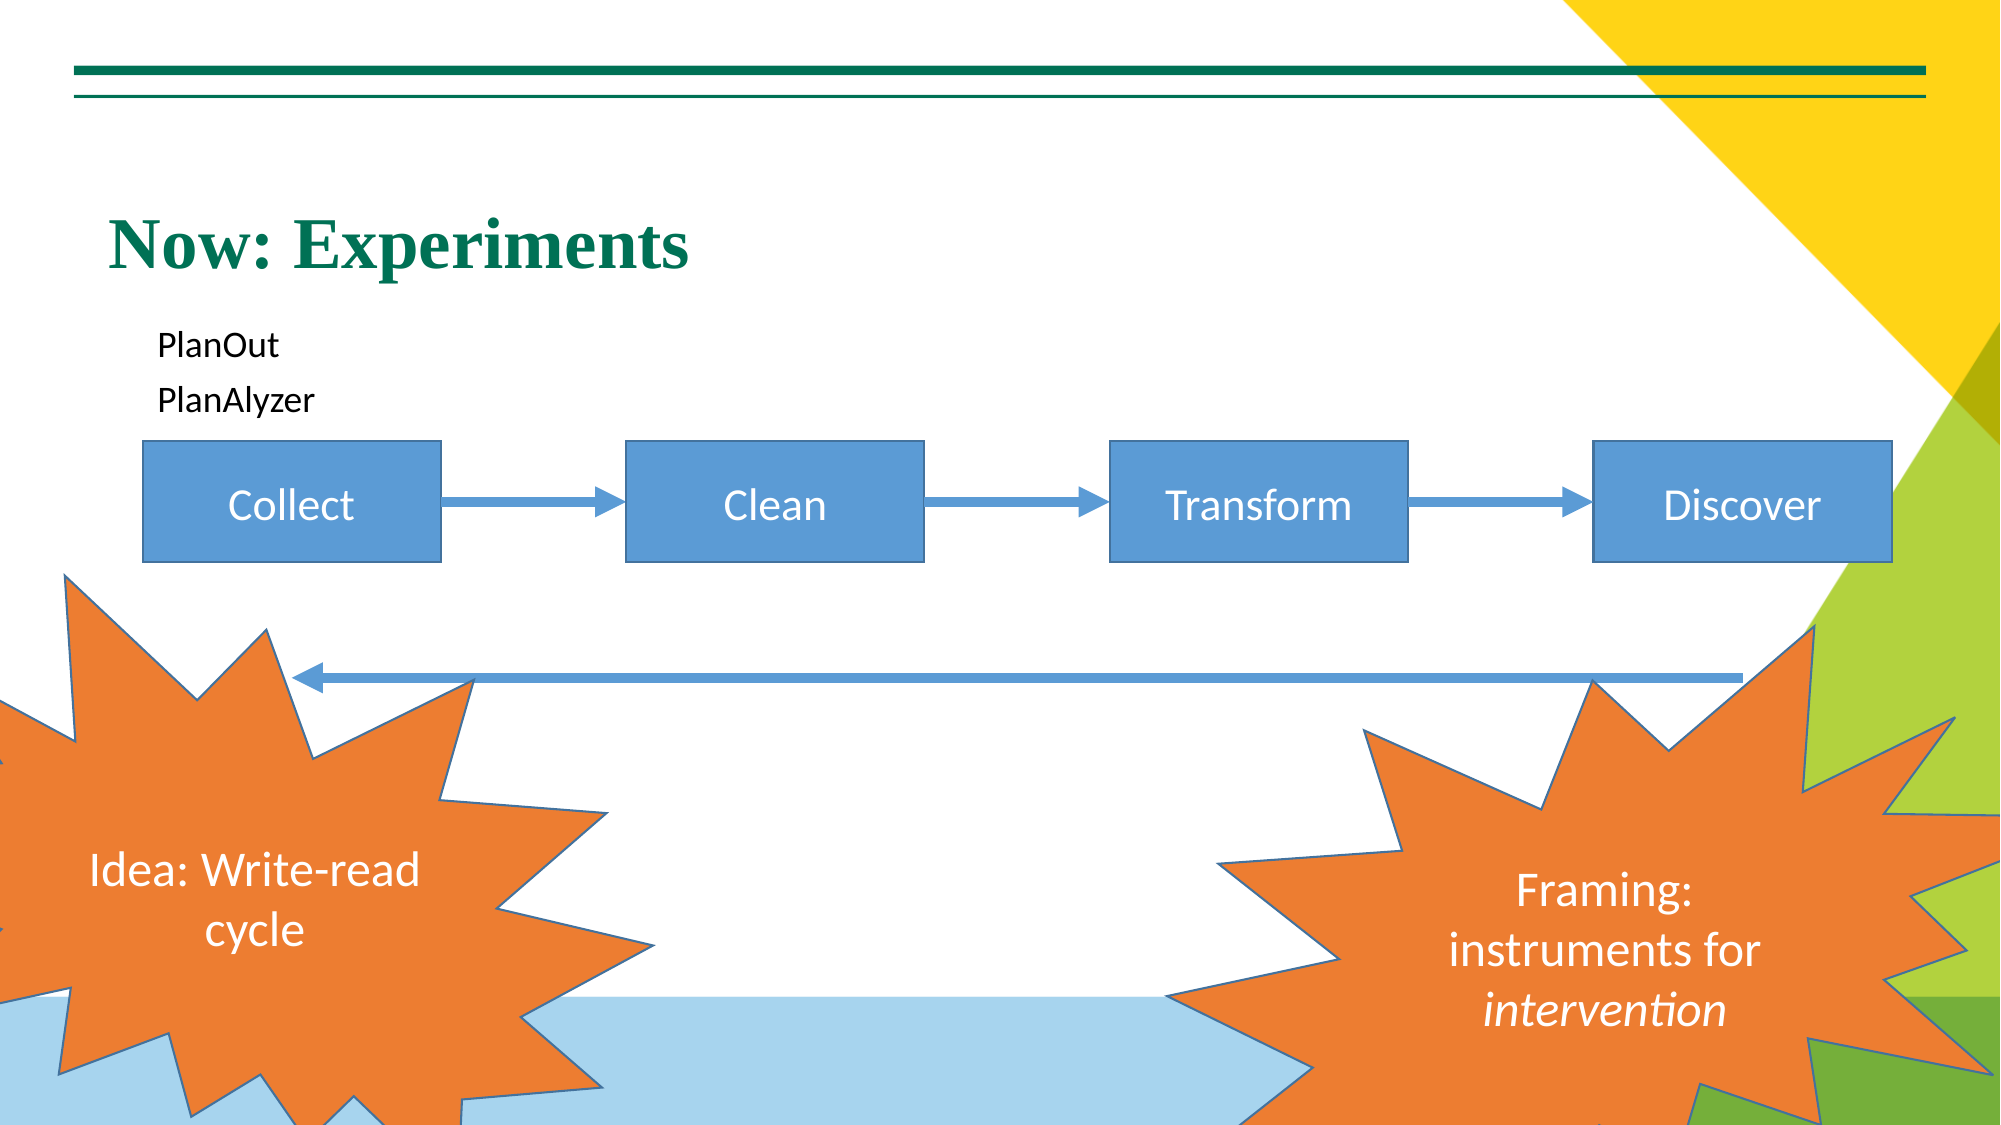

# Now: Experiments
PlanOut
PlanAlyzer
Collect
Clean
Transform
Discover

Idea: Write-read cycle
Framing: instruments for intervention